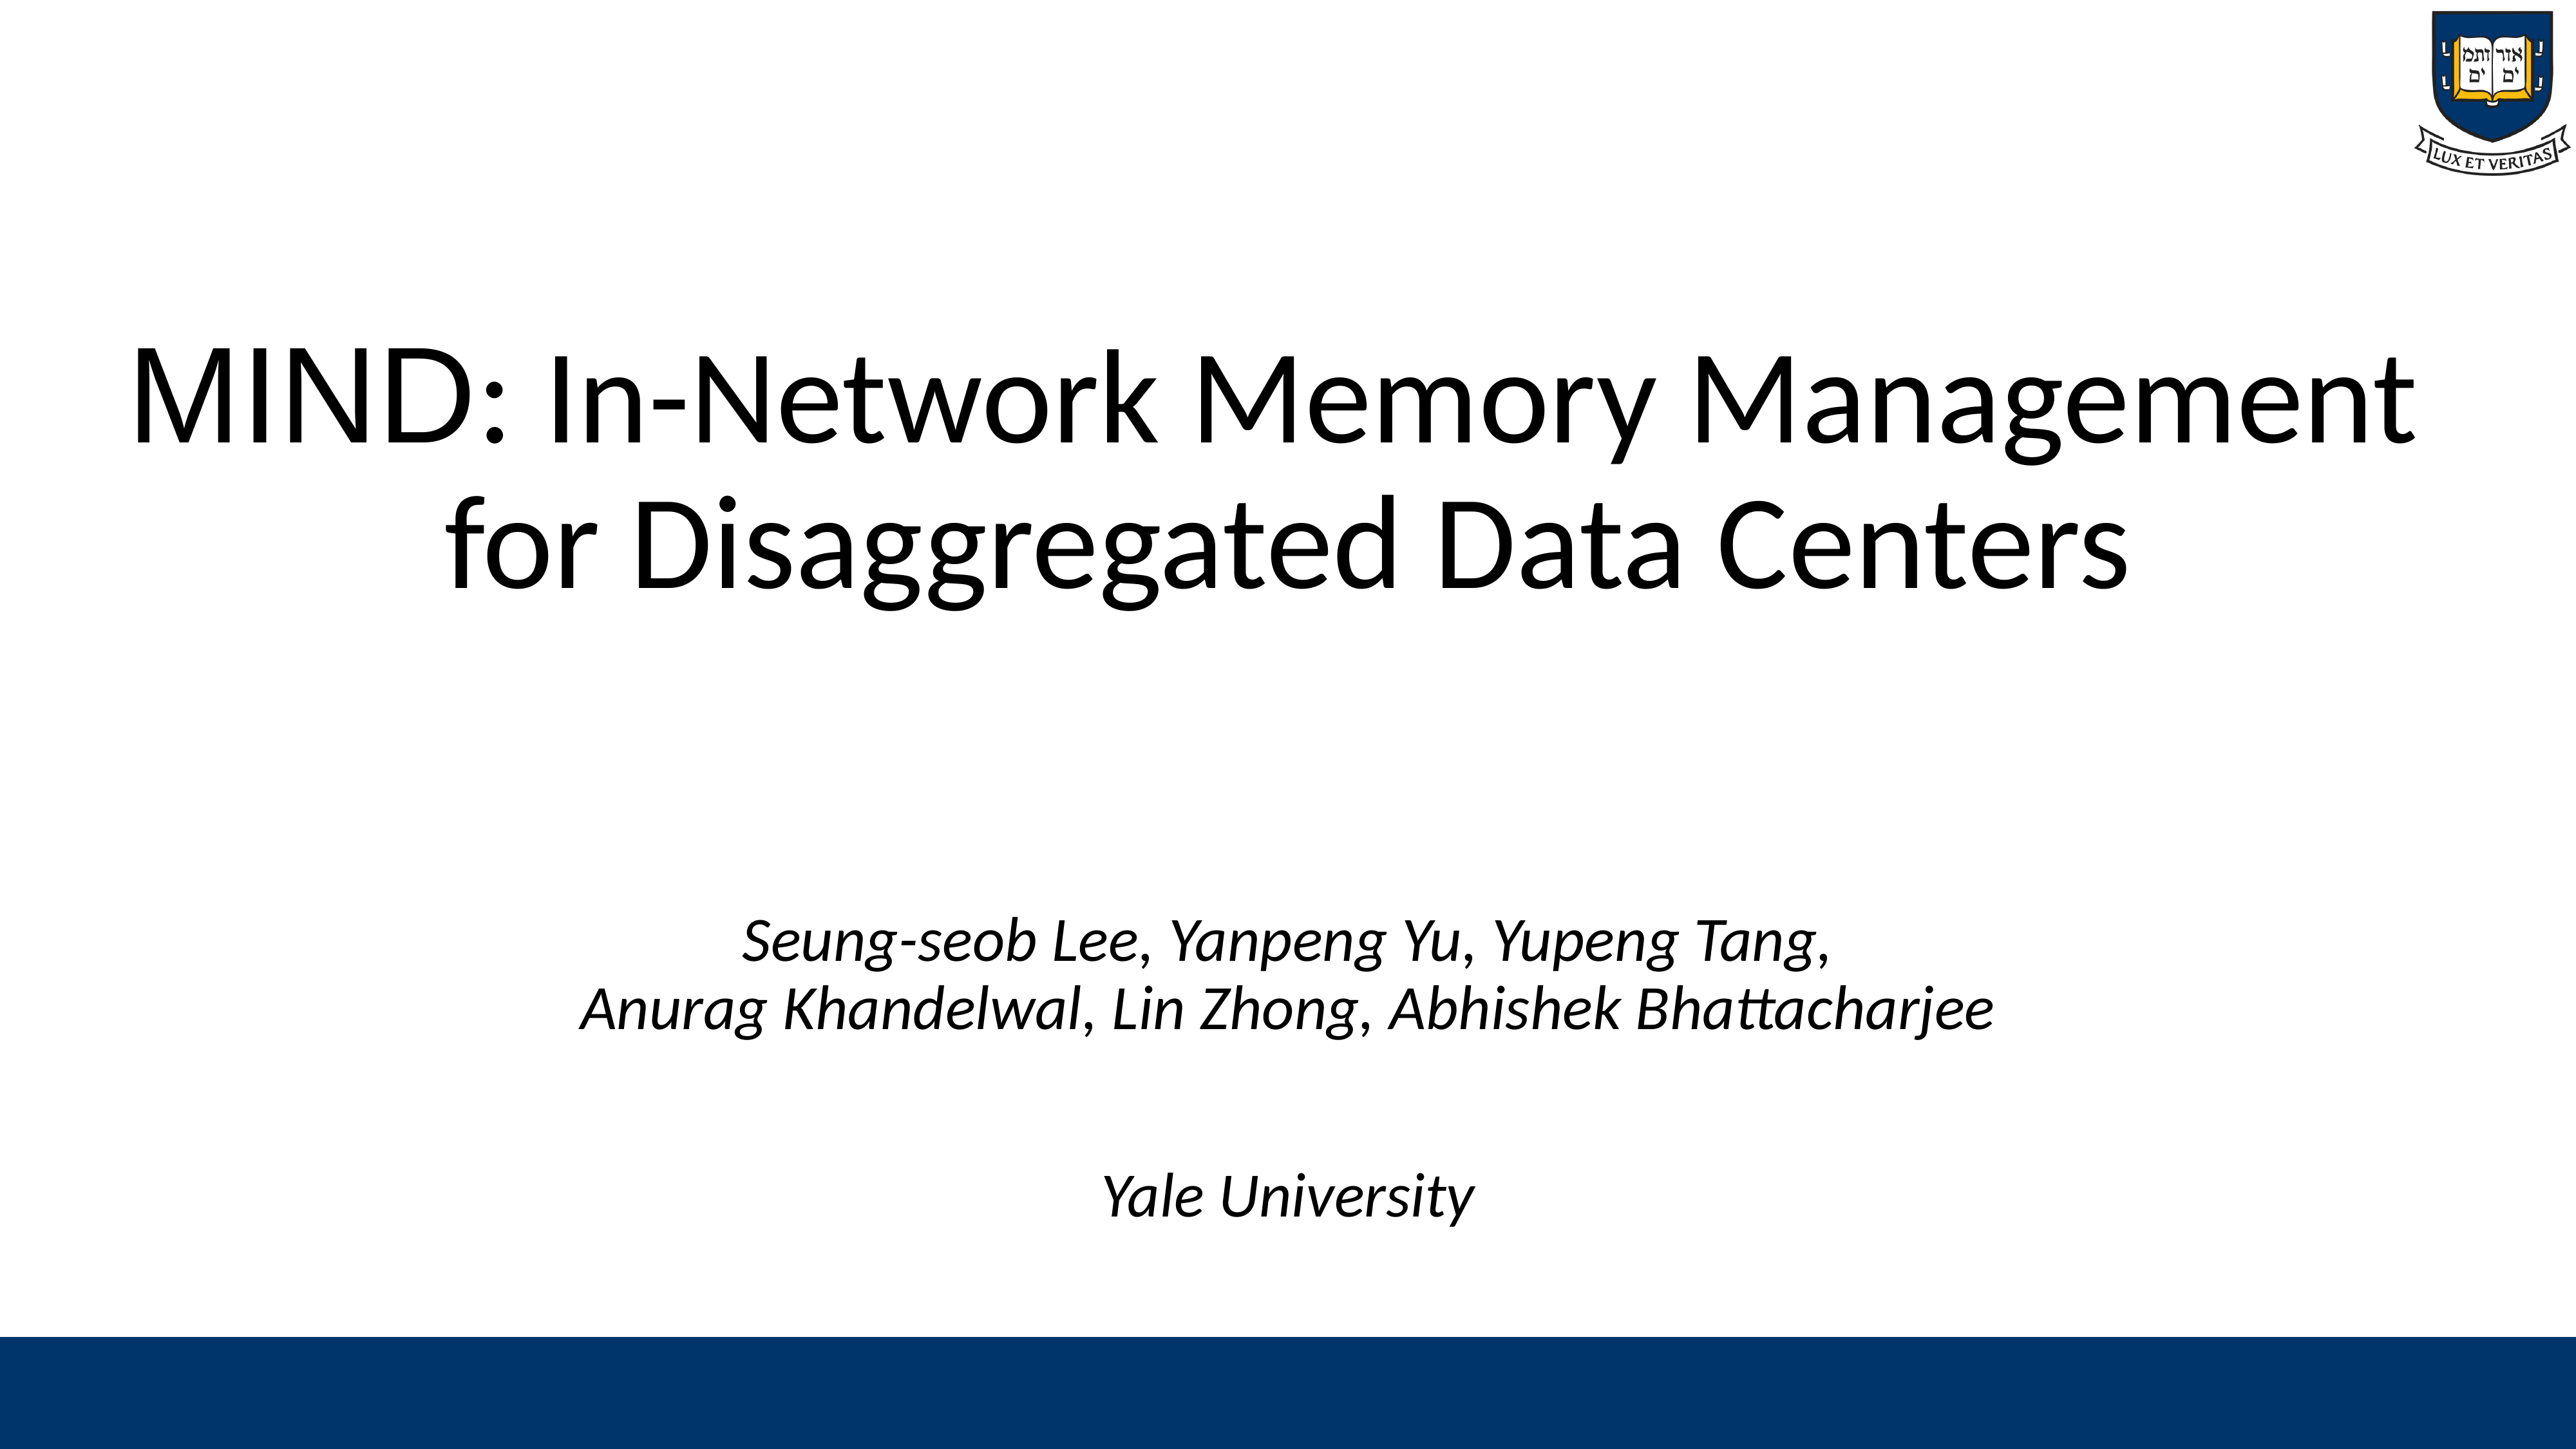

# MIND: In-Network Memory Management for Disaggregated Data Centers
Seung-seob Lee, Yanpeng Yu, Yupeng Tang,
Anurag Khandelwal, Lin Zhong, Abhishek Bhattacharjee

Yale University